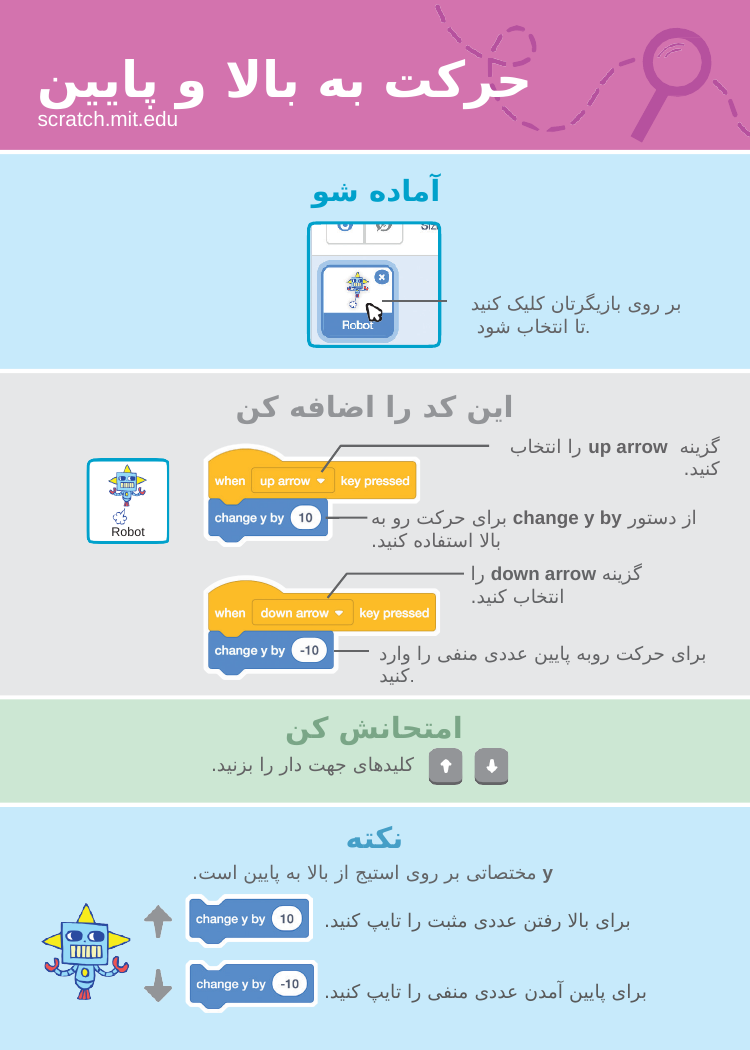

# حرکت به بالا و پایین

scratch.mit.edu

آماده شو

بر روی بازیگرتان کلیک کنید
 تا انتخاب شود.

این کد را اضافه کن
گزینه  up arrow را انتخاب کنید.

از دستور change y by برای حرکت رو به بالا استفاده کنید.

Robot
گزینه down arrow را انتخاب کنید.

برای حرکت روبه پایین عددی منفی را وارد کنید.

امتحانش کن
کلیدهای جهت دار را بزنید.

نکته
y مختصاتی بر روی استیج از بالا به پایین است.

برای بالا رفتن عددی مثبت را تایپ کنید.

برای پایین آمدن عددی منفی را تایپ کنید.